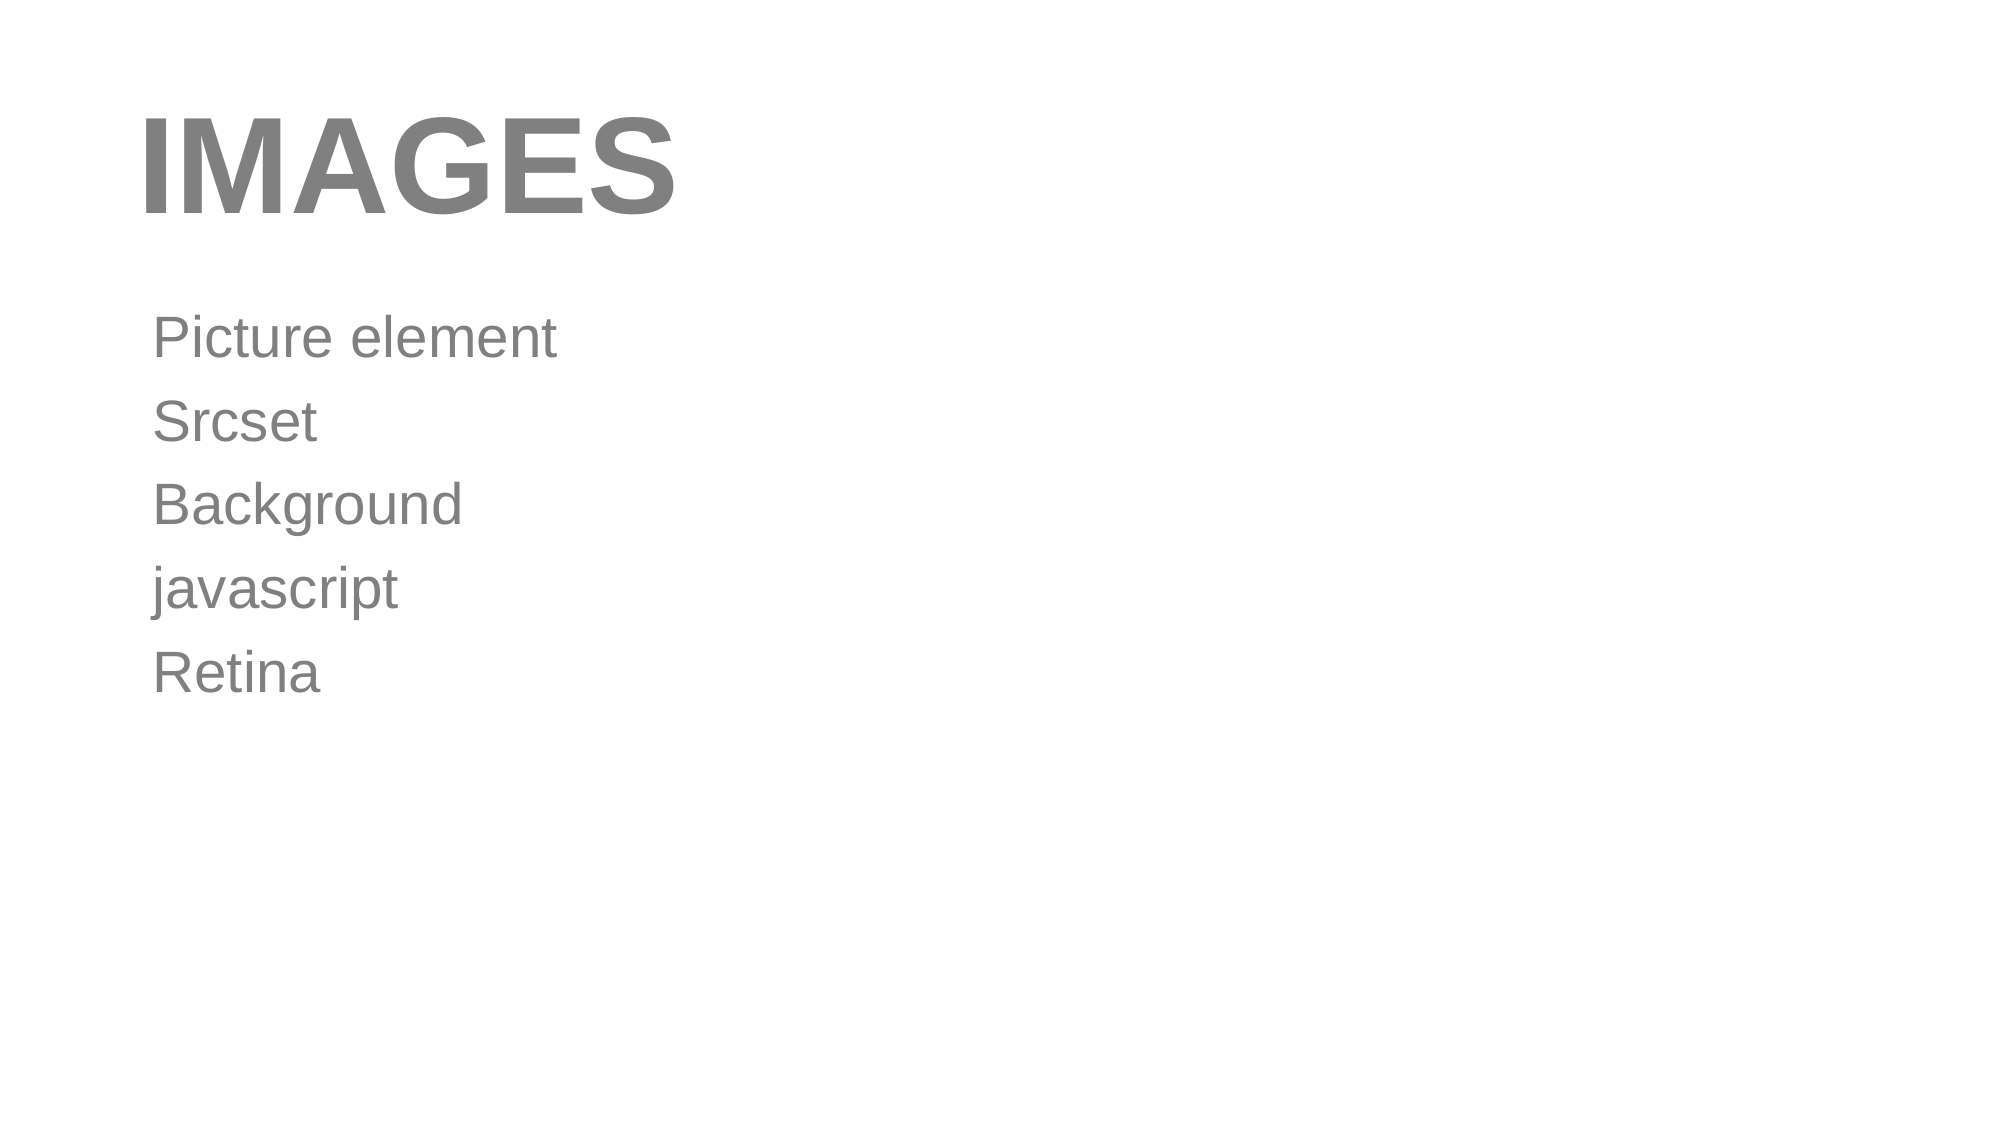

# IMAGES
Picture element
Srcset
Background
javascript
Retina